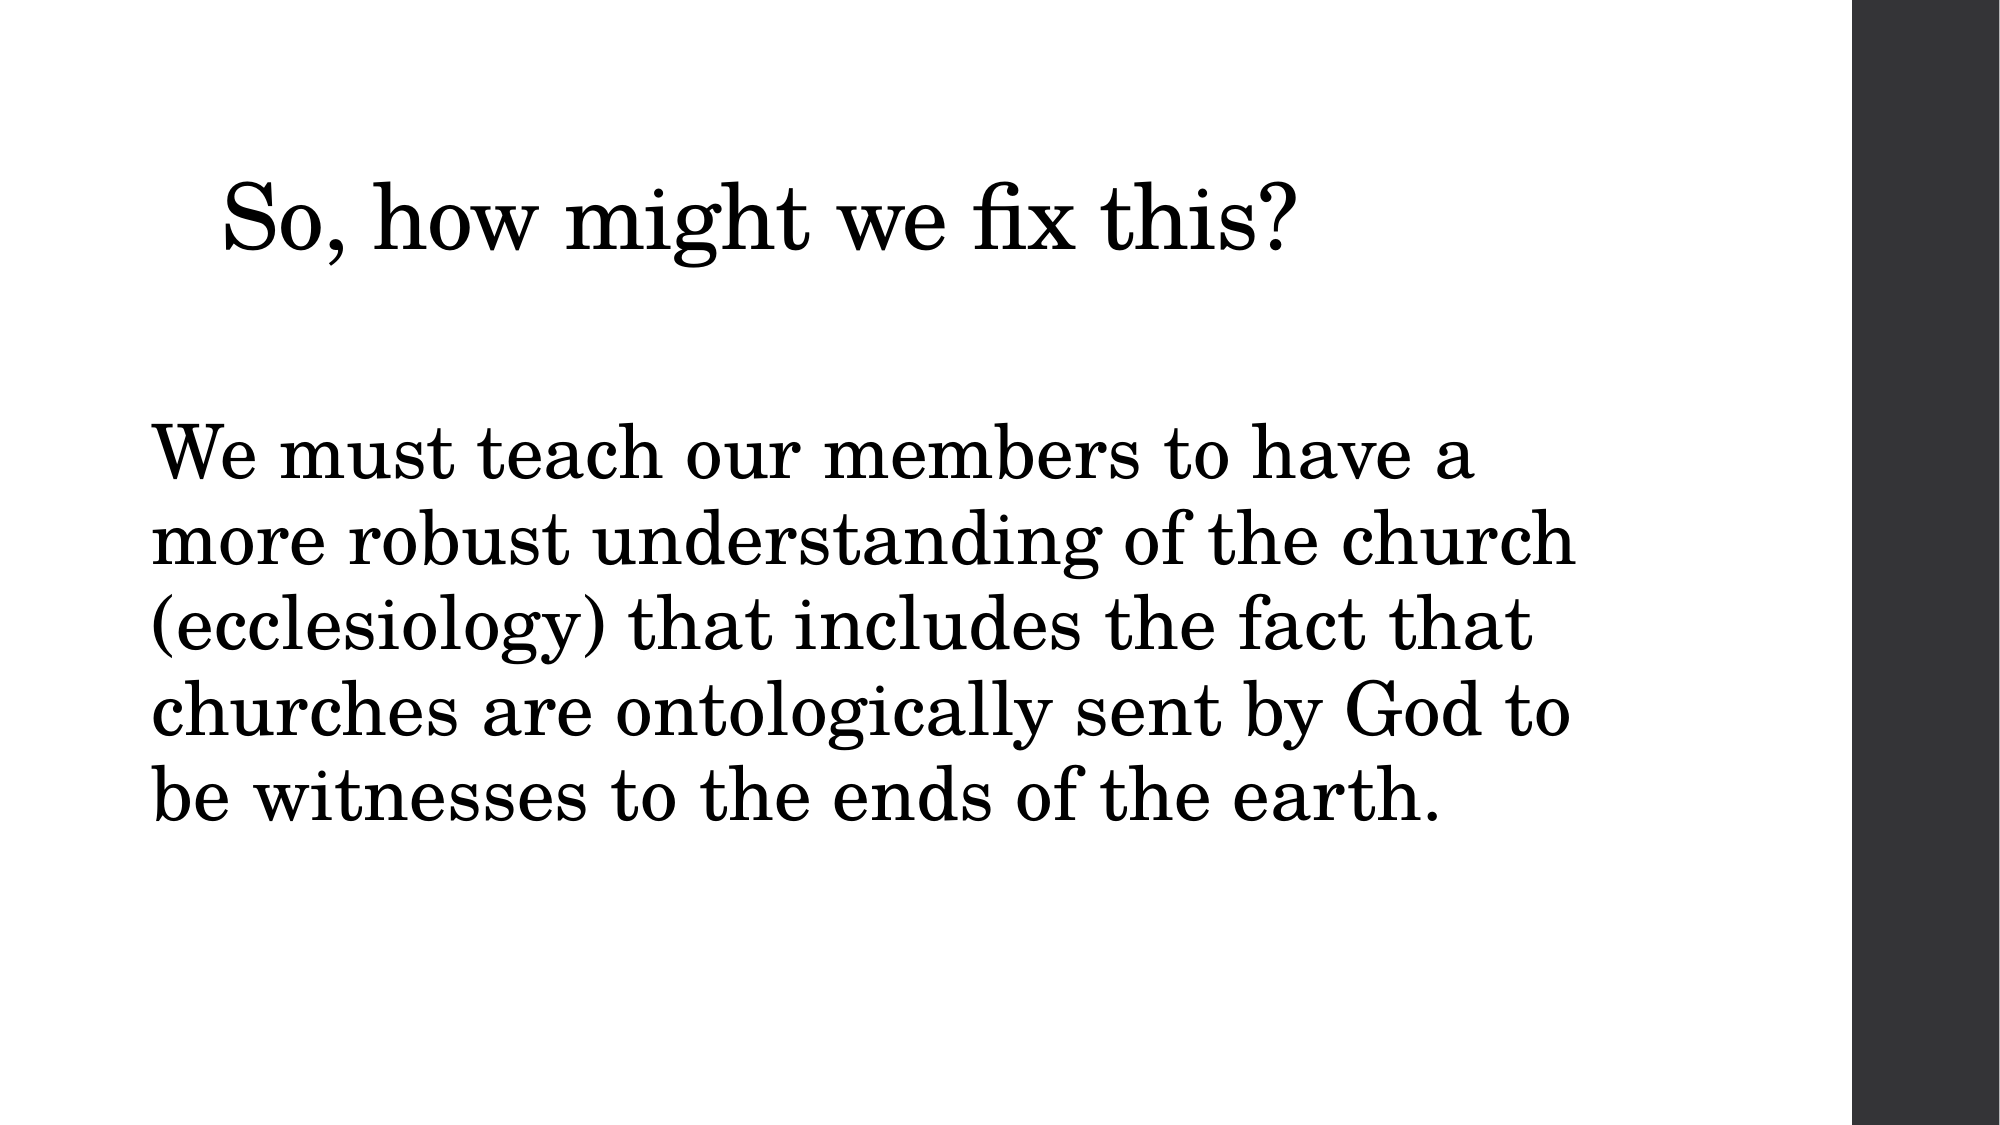

# So, how might we fix this?
We must teach our members to have a more robust understanding of the church (ecclesiology) that includes the fact that churches are ontologically sent by God to be witnesses to the ends of the earth.